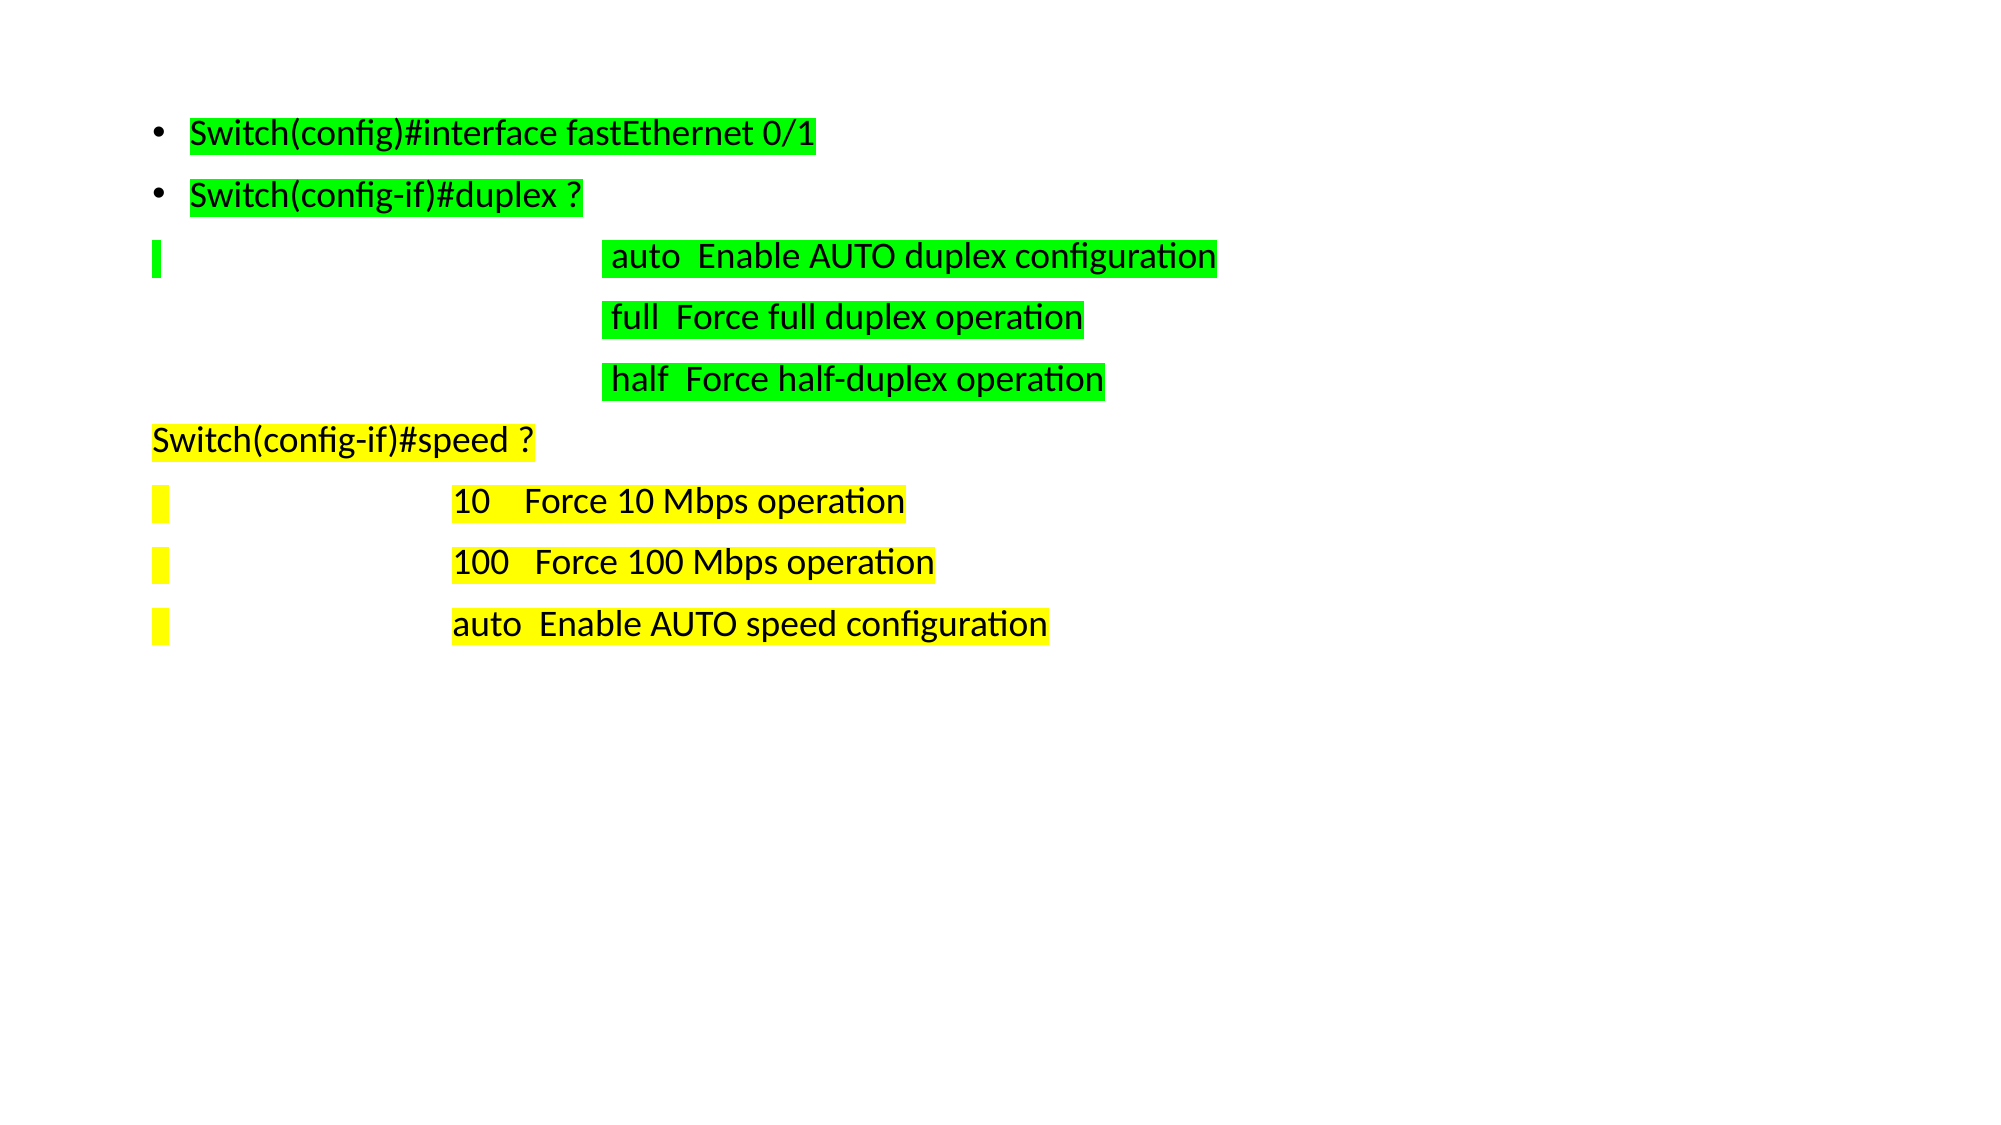

Switch(config)#interface fastEthernet 0/1
Switch(config-if)#duplex ?
 			 auto  Enable AUTO duplex configuration
			 full  Force full duplex operation
			 half  Force half-duplex operation
Switch(config-if)#speed ?
  		10    Force 10 Mbps operation
  		100   Force 100 Mbps operation
  		auto  Enable AUTO speed configuration